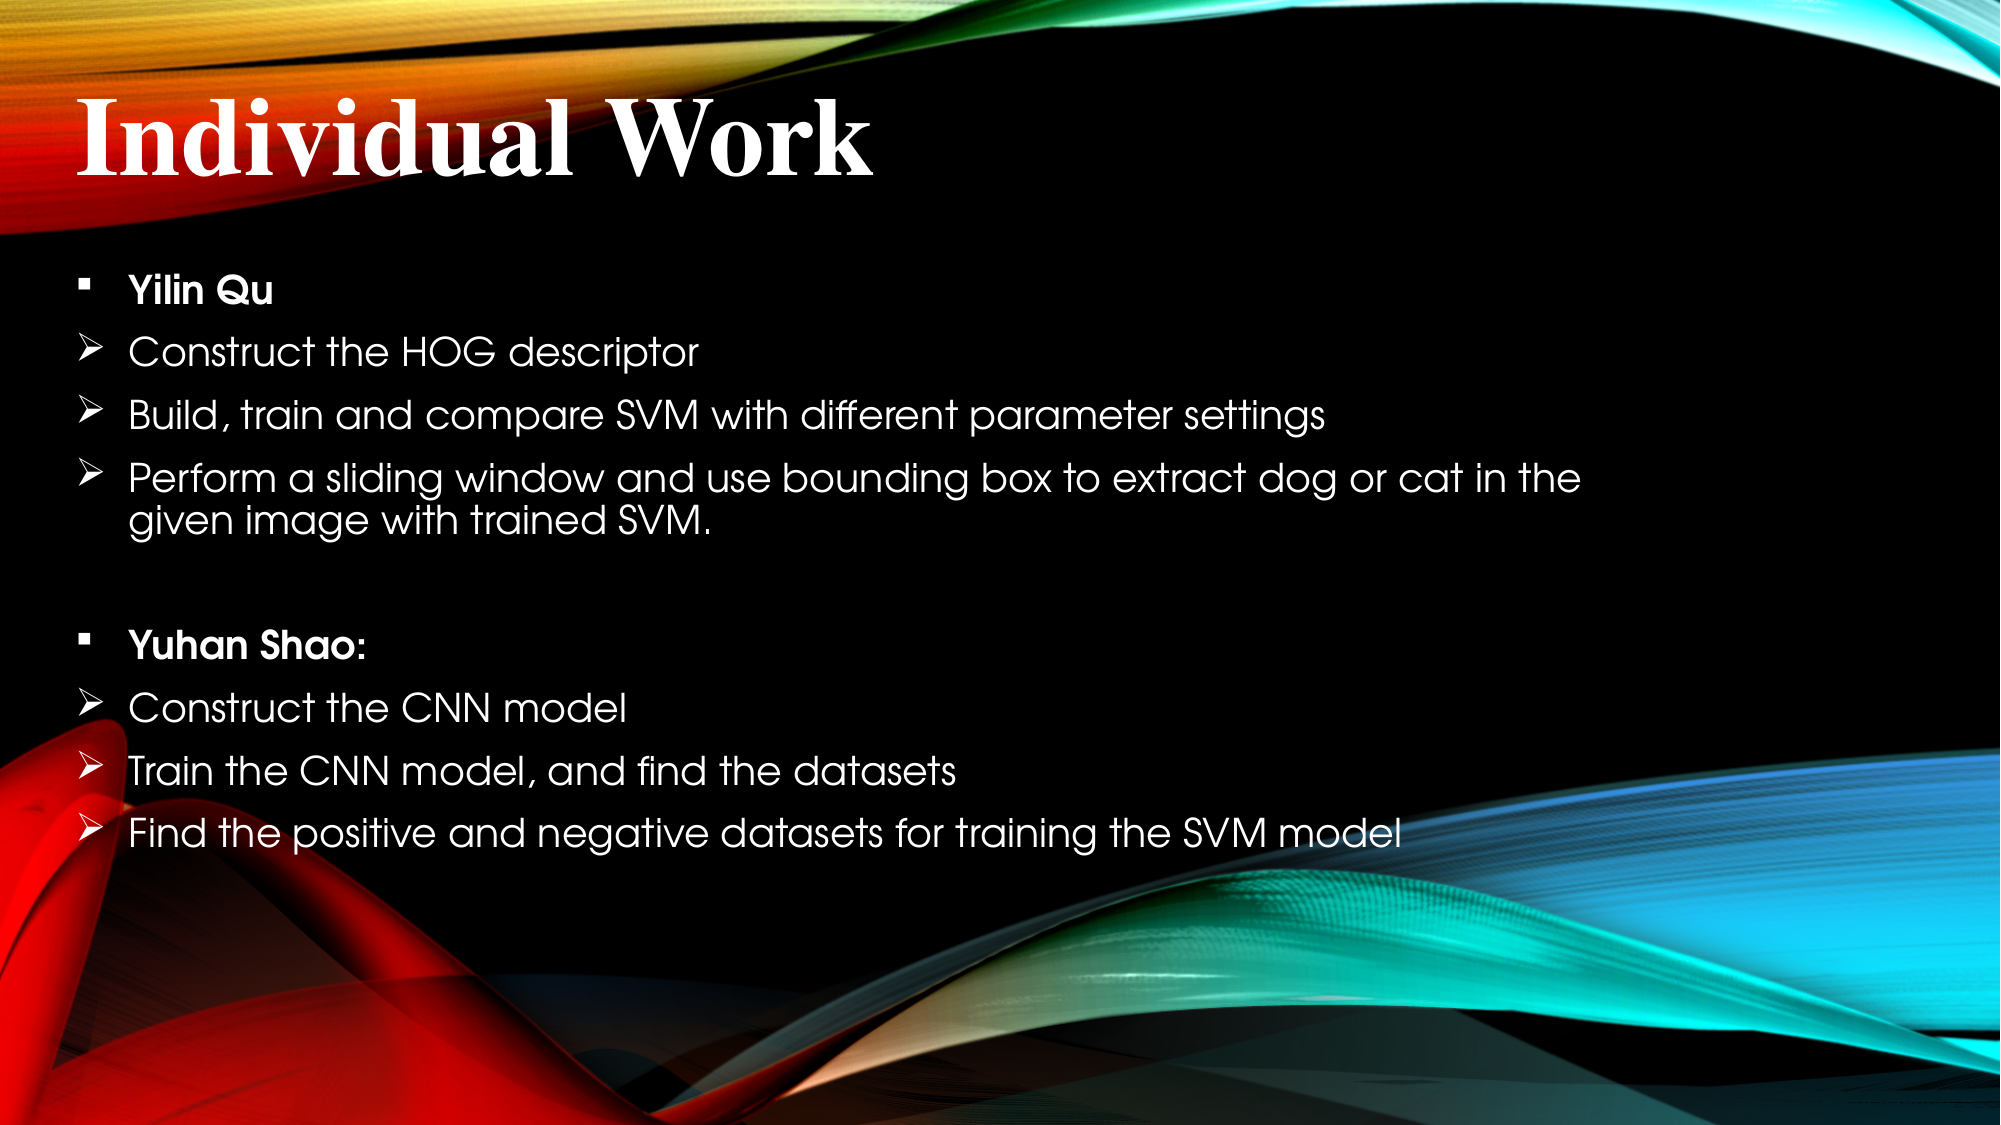

Individual Work
Yilin Qu
Construct the HOG descriptor
Build, train and compare SVM with different parameter settings
Perform a sliding window and use bounding box to extract dog or cat in the given image with trained SVM.

Yuhan Shao:
Construct the CNN model
Train the CNN model, and find the datasets
Find the positive and negative datasets for training the SVM model